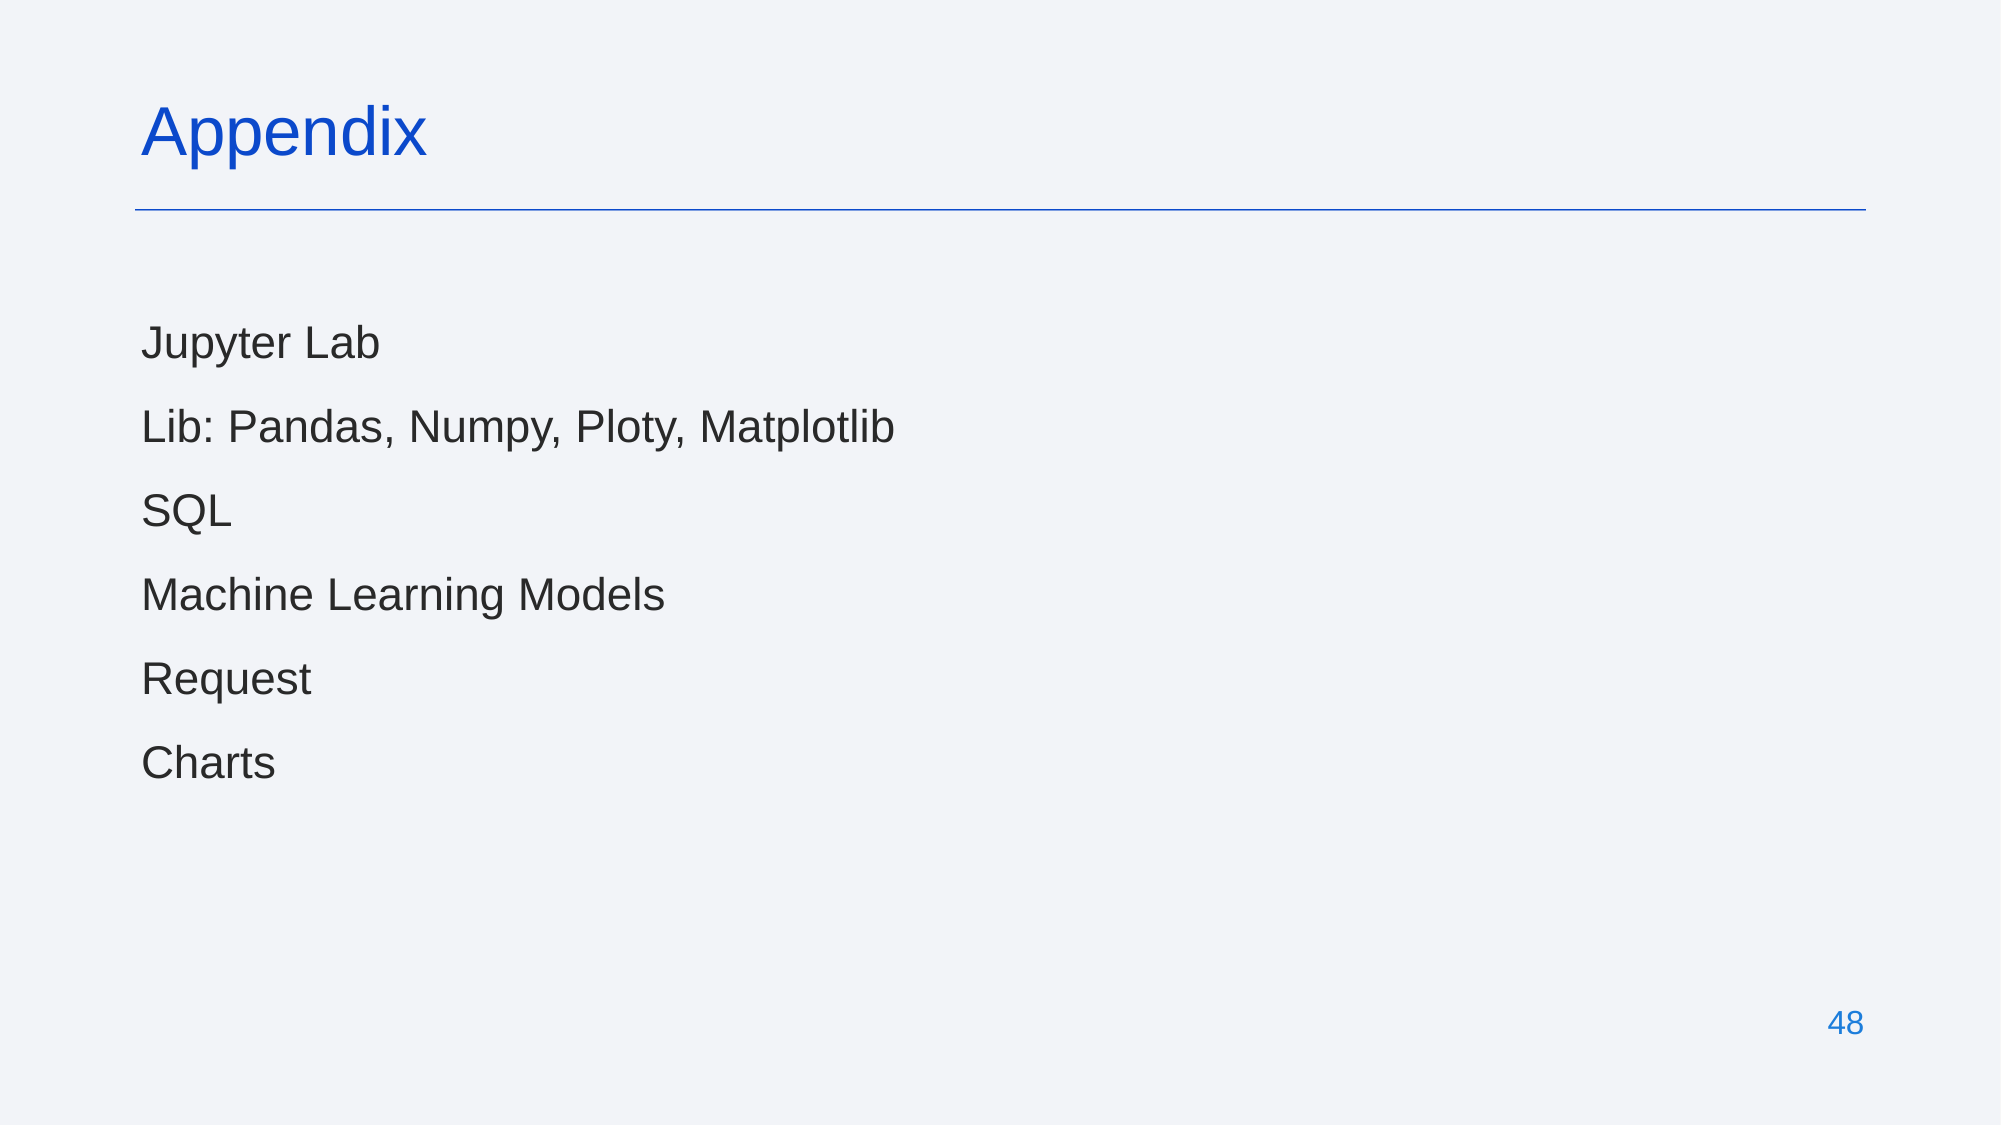

Appendix
Jupyter Lab
Lib: Pandas, Numpy, Ploty, Matplotlib
SQL
Machine Learning Models
Request
Charts
48